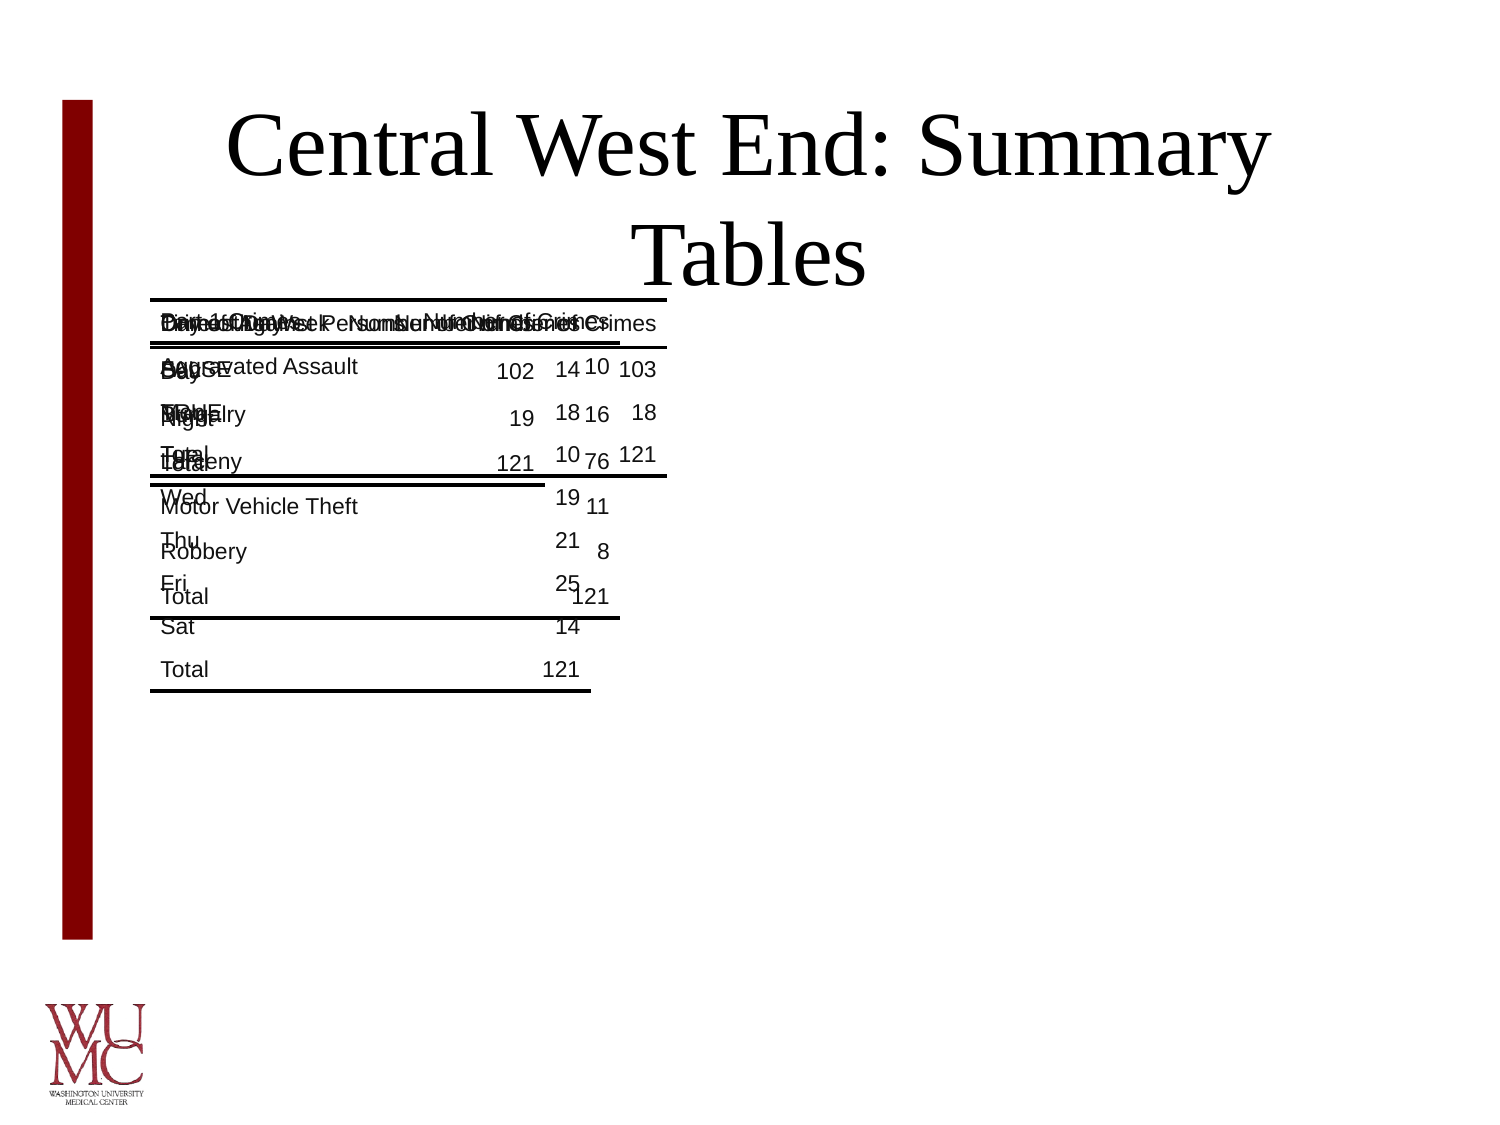

# Central West End: Summary Tables
| Part 1 Crimes | Number of Crimes |
| --- | --- |
| Aggravated Assault | 10 |
| Burgalry | 16 |
| Larceny | 76 |
| Motor Vehicle Theft | 11 |
| Robbery | 8 |
| Total | 121 |
| Day of the Week | Number of Crimes |
| --- | --- |
| Sun | 14 |
| Mon | 18 |
| Tue | 10 |
| Wed | 19 |
| Thu | 21 |
| Fri | 25 |
| Sat | 14 |
| Total | 121 |
| Crimes Against Persons | Number of Crimes |
| --- | --- |
| FALSE | 103 |
| TRUE | 18 |
| Total | 121 |
| Time of Day | Number of Crimes |
| --- | --- |
| Day | 102 |
| Night | 19 |
| Total | 121 |